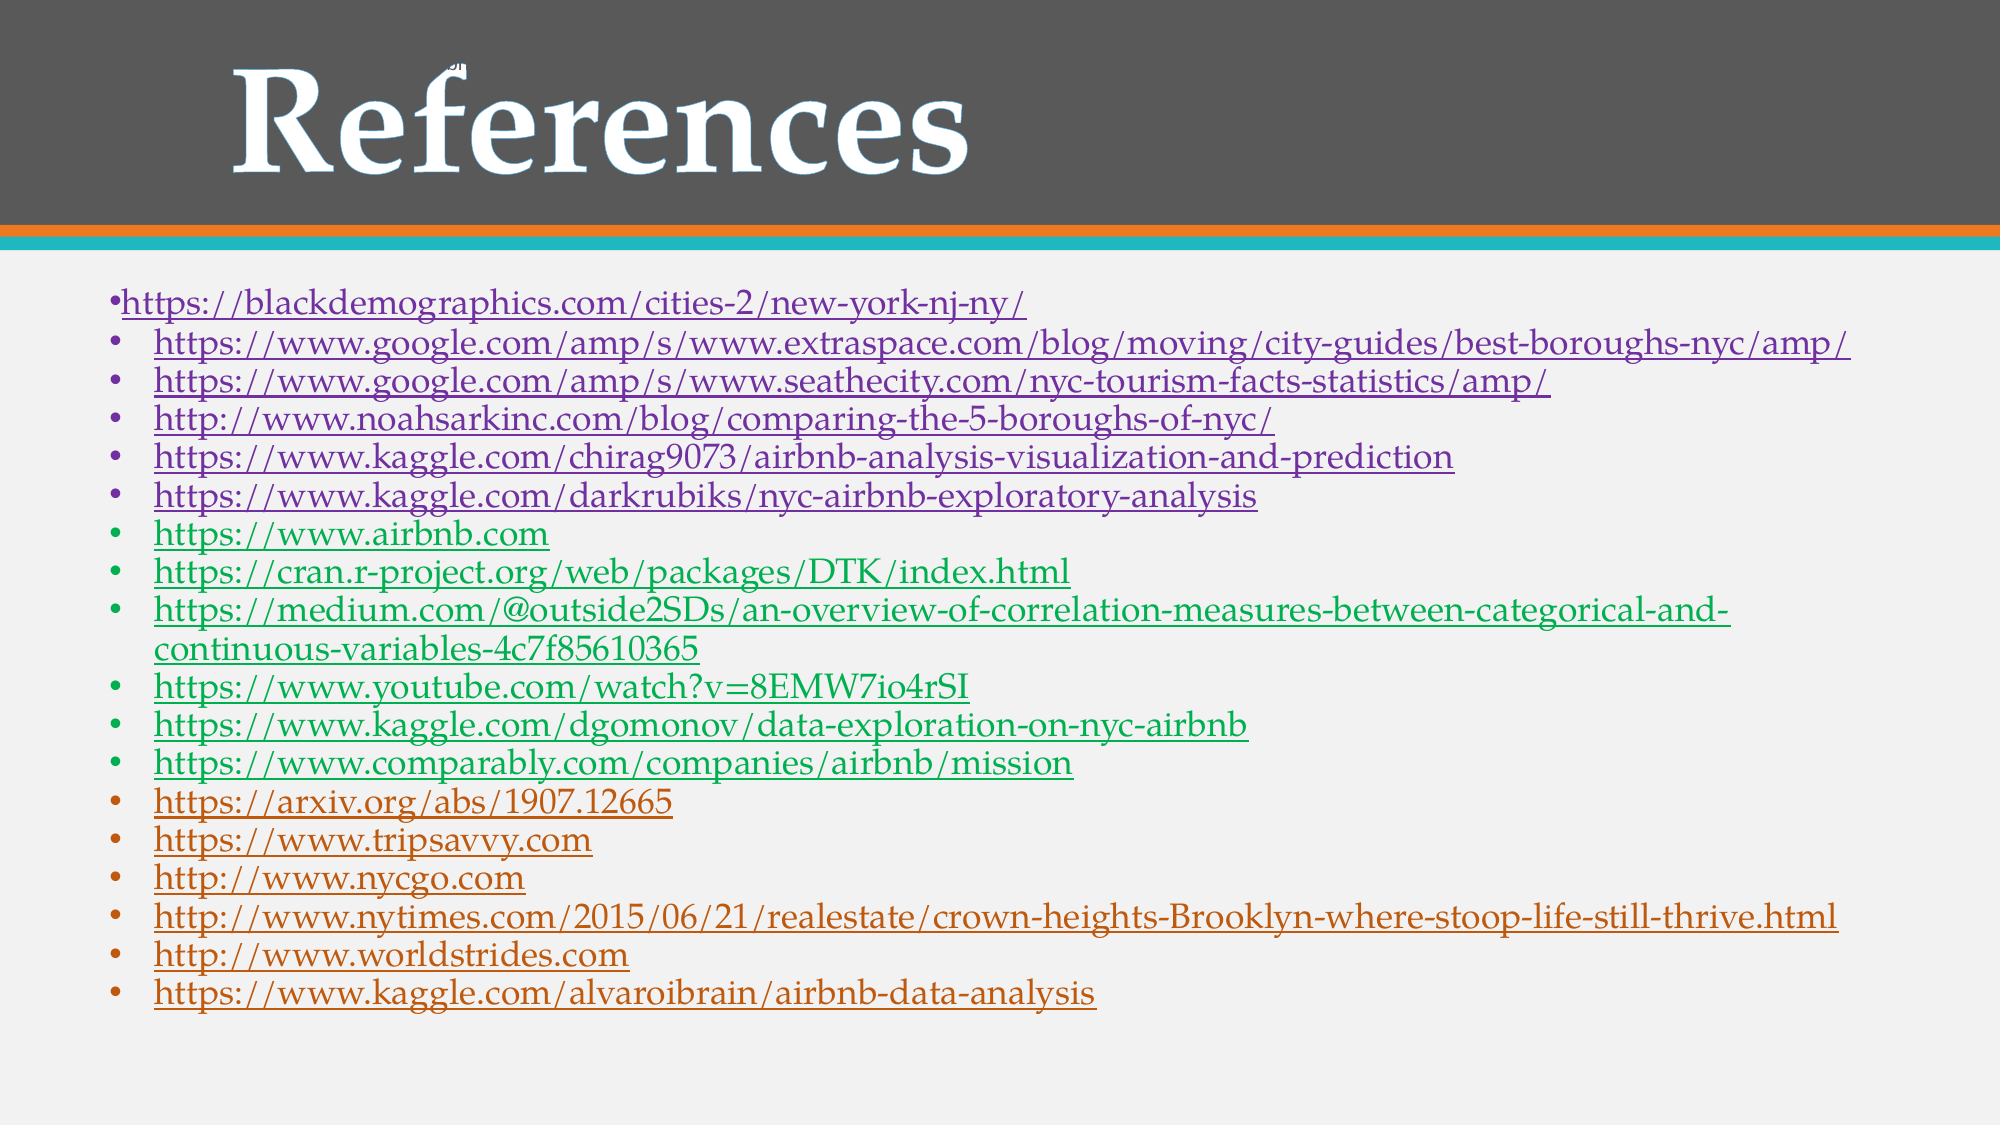

https://www.airbnb.com/help/article/125/how-is-the-price-determined-for-my-reservation
https://www.airbnb.com/help/article/125/how-is-the-price-determined-for-my-reservation
# References
https://blackdemographics.com/cities-2/new-york-nj-ny/
https://www.google.com/amp/s/www.extraspace.com/blog/moving/city-guides/best-boroughs-nyc/amp/
https://www.google.com/amp/s/www.seathecity.com/nyc-tourism-facts-statistics/amp/
http://www.noahsarkinc.com/blog/comparing-the-5-boroughs-of-nyc/
https://www.kaggle.com/chirag9073/airbnb-analysis-visualization-and-prediction
https://www.kaggle.com/darkrubiks/nyc-airbnb-exploratory-analysis
https://www.airbnb.com
https://cran.r-project.org/web/packages/DTK/index.html
https://medium.com/@outside2SDs/an-overview-of-correlation-measures-between-categorical-and-continuous-variables-4c7f85610365
https://www.youtube.com/watch?v=8EMW7io4rSI
https://www.kaggle.com/dgomonov/data-exploration-on-nyc-airbnb
https://www.comparably.com/companies/airbnb/mission
https://arxiv.org/abs/1907.12665
https://www.tripsavvy.com
http://www.nycgo.com
http://www.nytimes.com/2015/06/21/realestate/crown-heights-Brooklyn-where-stoop-life-still-thrive.html
http://www.worldstrides.com
https://www.kaggle.com/alvaroibrain/airbnb-data-analysis